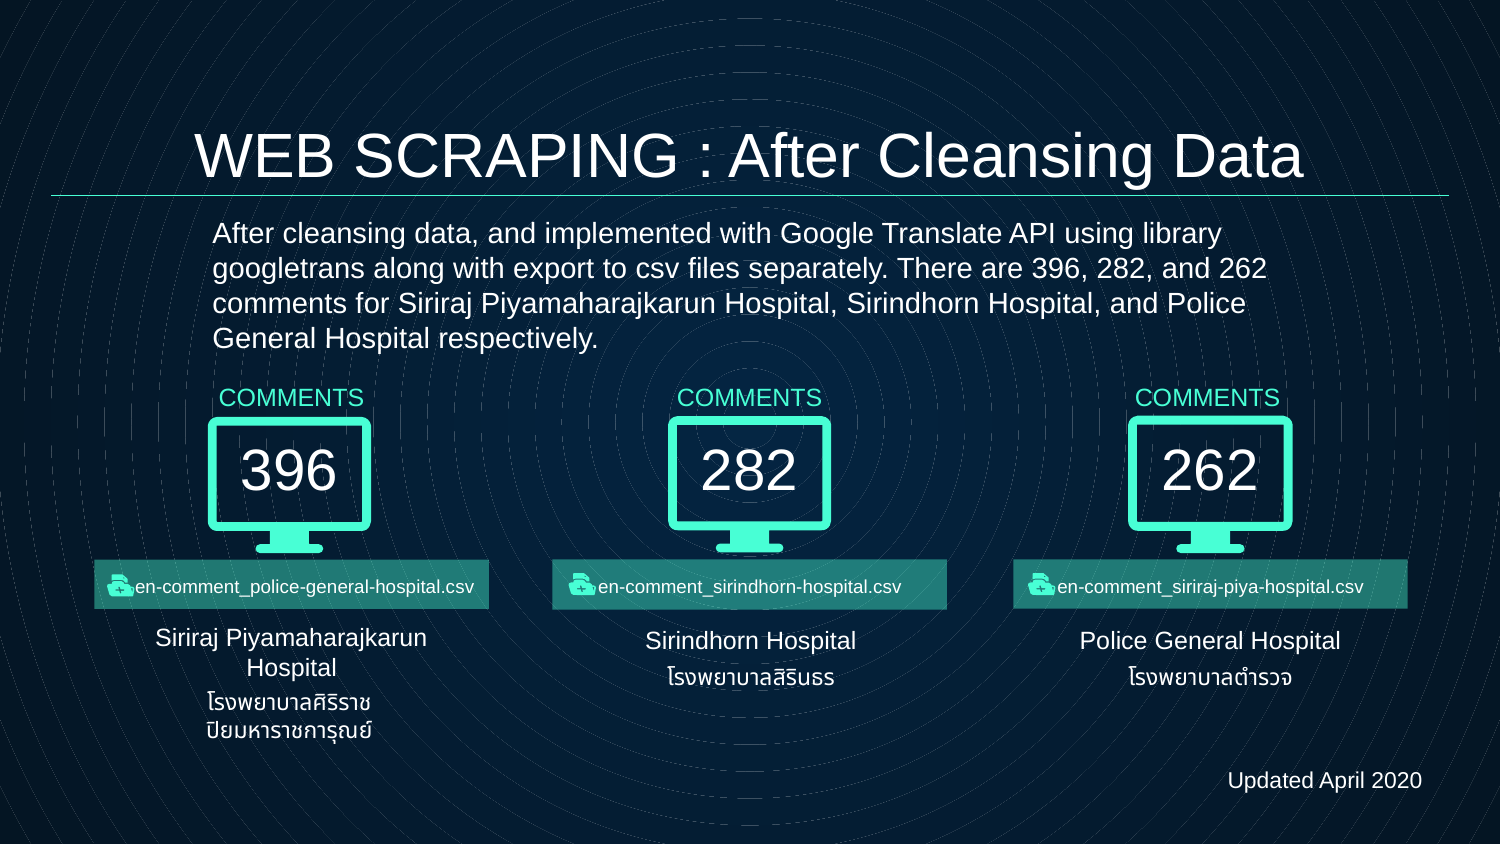

WEB SCRAPING : After Cleansing Data
After cleansing data, and implemented with Google Translate API using library googletrans along with export to csv files separately. There are 396, 282, and 262 comments for Siriraj Piyamaharajkarun Hospital, Sirindhorn Hospital, and Police General Hospital respectively.
COMMENTS
COMMENTS
COMMENTS

396
282
262
en-comment_sirindhorn-hospital.csv
en-comment_siriraj-piya-hospital.csv
en-comment_police-general-hospital.csv

# Siriraj Piyamaharajkarun Hospital
Sirindhorn Hospital
Police General Hospital
โรงพยาบาลสิรินธร
โรงพยาบาลตำรวจ
โรงพยาบาลศิริราช ปิยมหาราชการุณย์

Updated April 2020